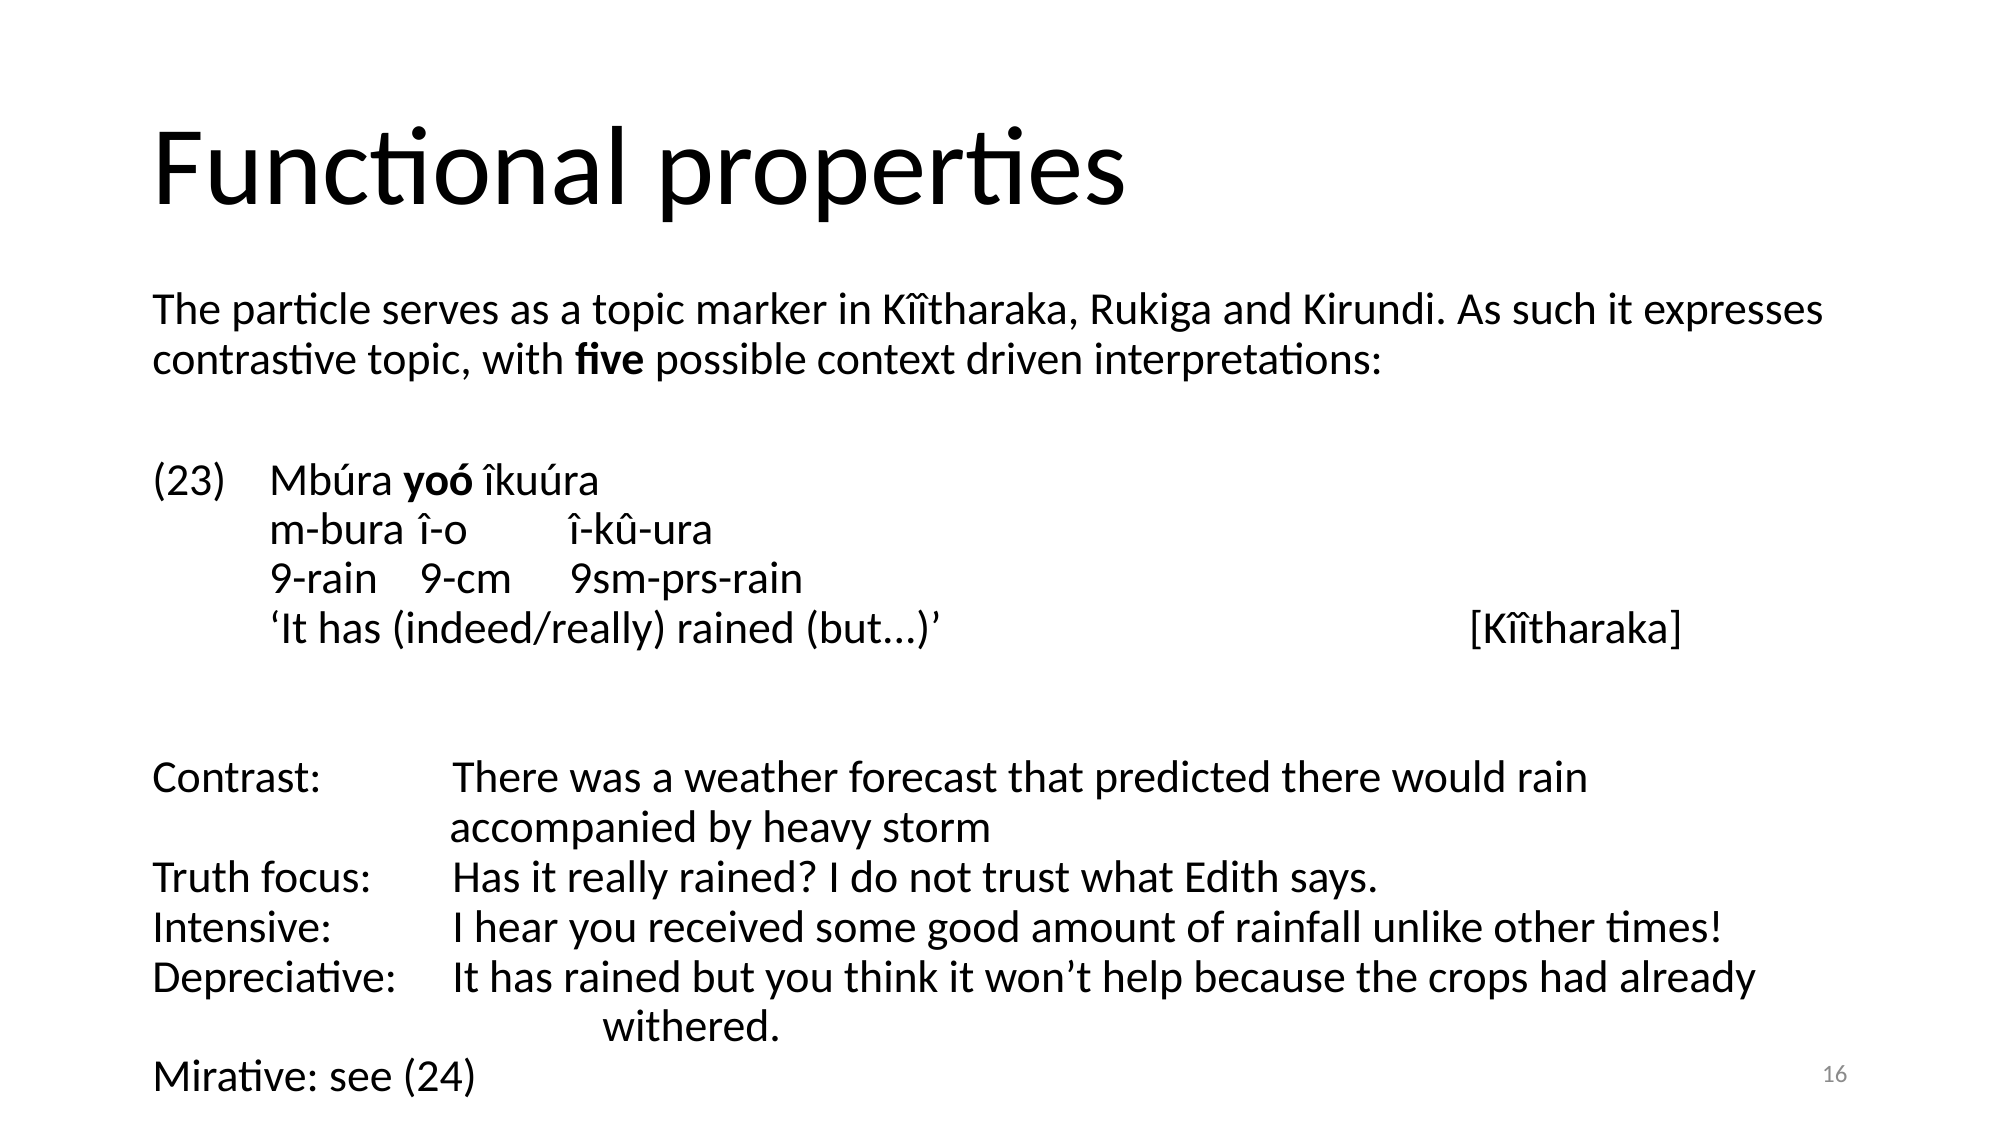

Functional properties
The particle serves as a topic marker in Kîîtharaka, Rukiga and Kirundi. As such it expresses contrastive topic, with five possible context driven interpretations:

(23)	Mbúra yoó îkuúra
m-bura 	î-o      	î-kû-ura
9-rain   	9-cm  	9sm-prs-rain
‘It has (indeed/really) rained (but...)’ 				[Kîîtharaka]

Contrast:	There was a weather forecast that predicted there would rain
                             accompanied by heavy storm
Truth focus:	Has it really rained? I do not trust what Edith says.
Intensive:	I hear you received some good amount of rainfall unlike other times!
Depreciative:	It has rained but you think it won’t help because the crops had already 				withered.
Mirative: see (24)
16